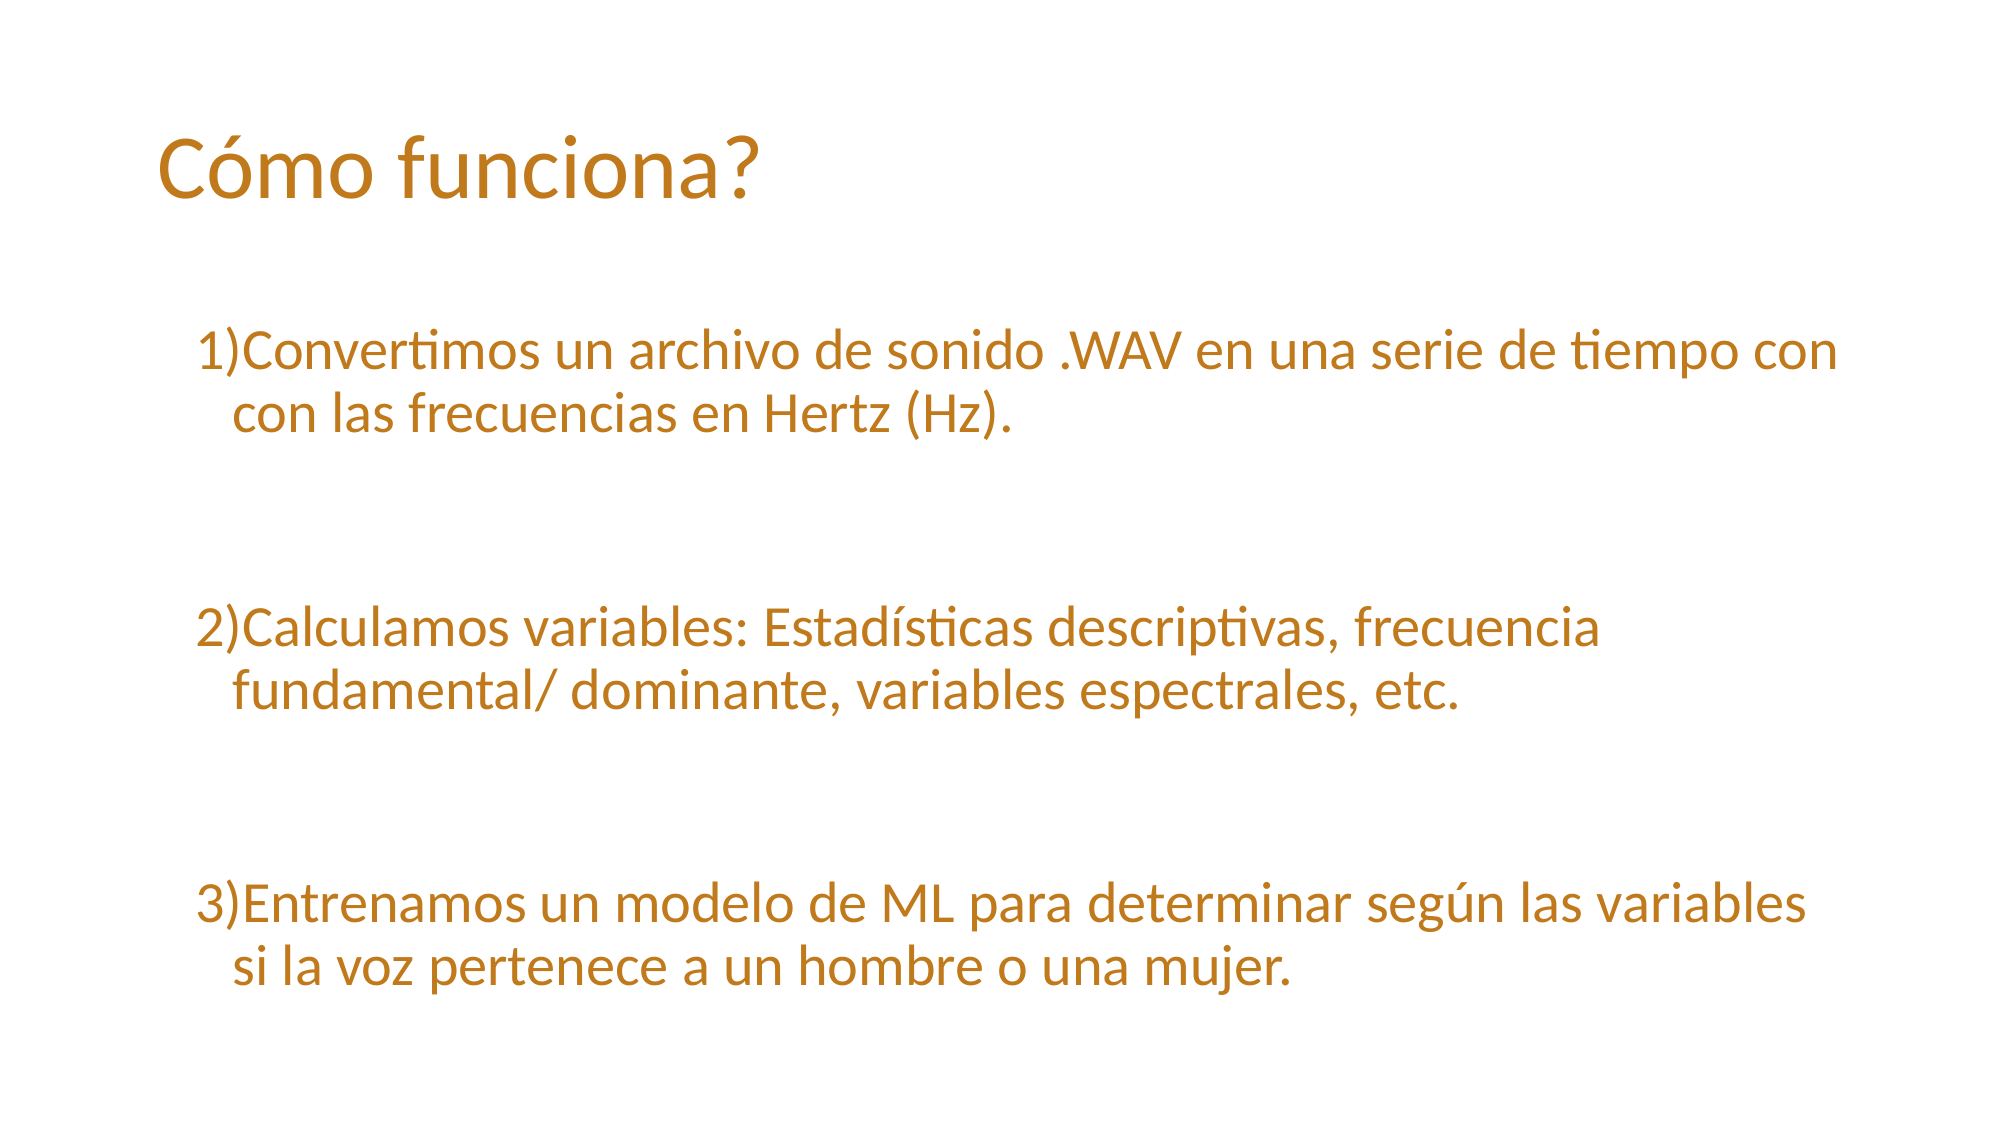

# Cómo funciona?
Convertimos un archivo de sonido .WAV en una serie de tiempo con con las frecuencias en Hertz (Hz).

Calculamos variables: Estadísticas descriptivas, frecuencia fundamental/ dominante, variables espectrales, etc.

Entrenamos un modelo de ML para determinar según las variables si la voz pertenece a un hombre o una mujer.